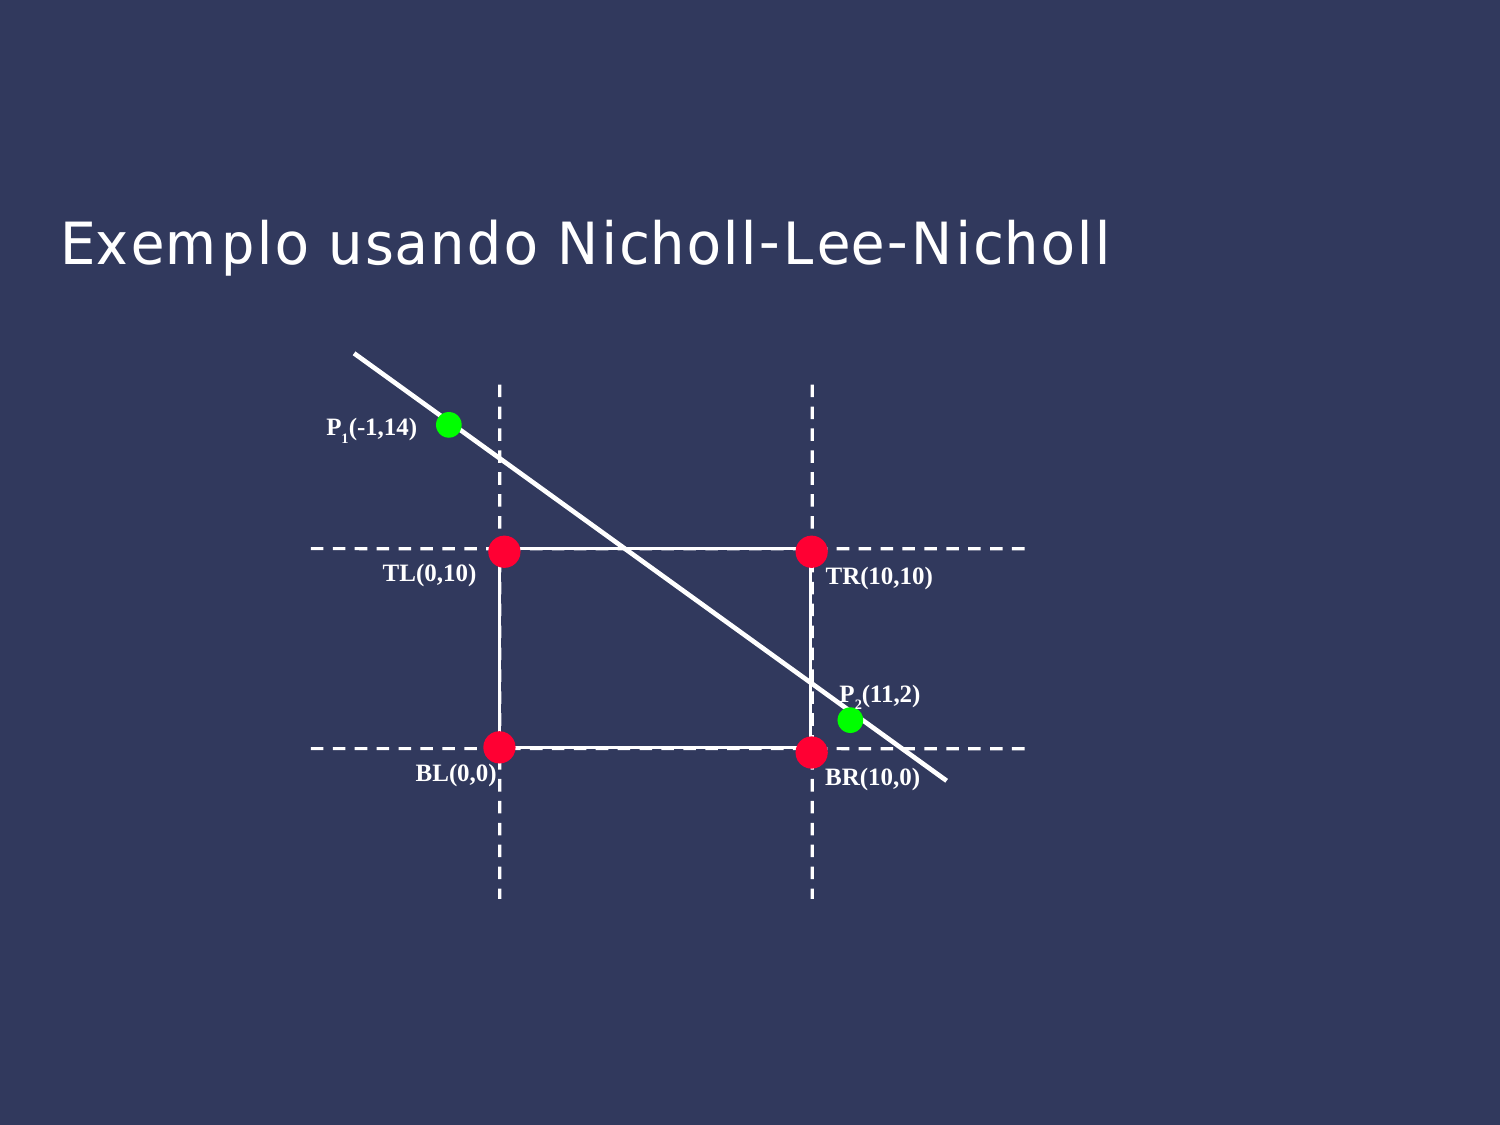

Exemplo usando Nicholl-Lee-Nicholl

P2(11,2)
P1(-1,14)

TL(0,10)
TR(10,10)

BL(0,0)
BR(10,0)